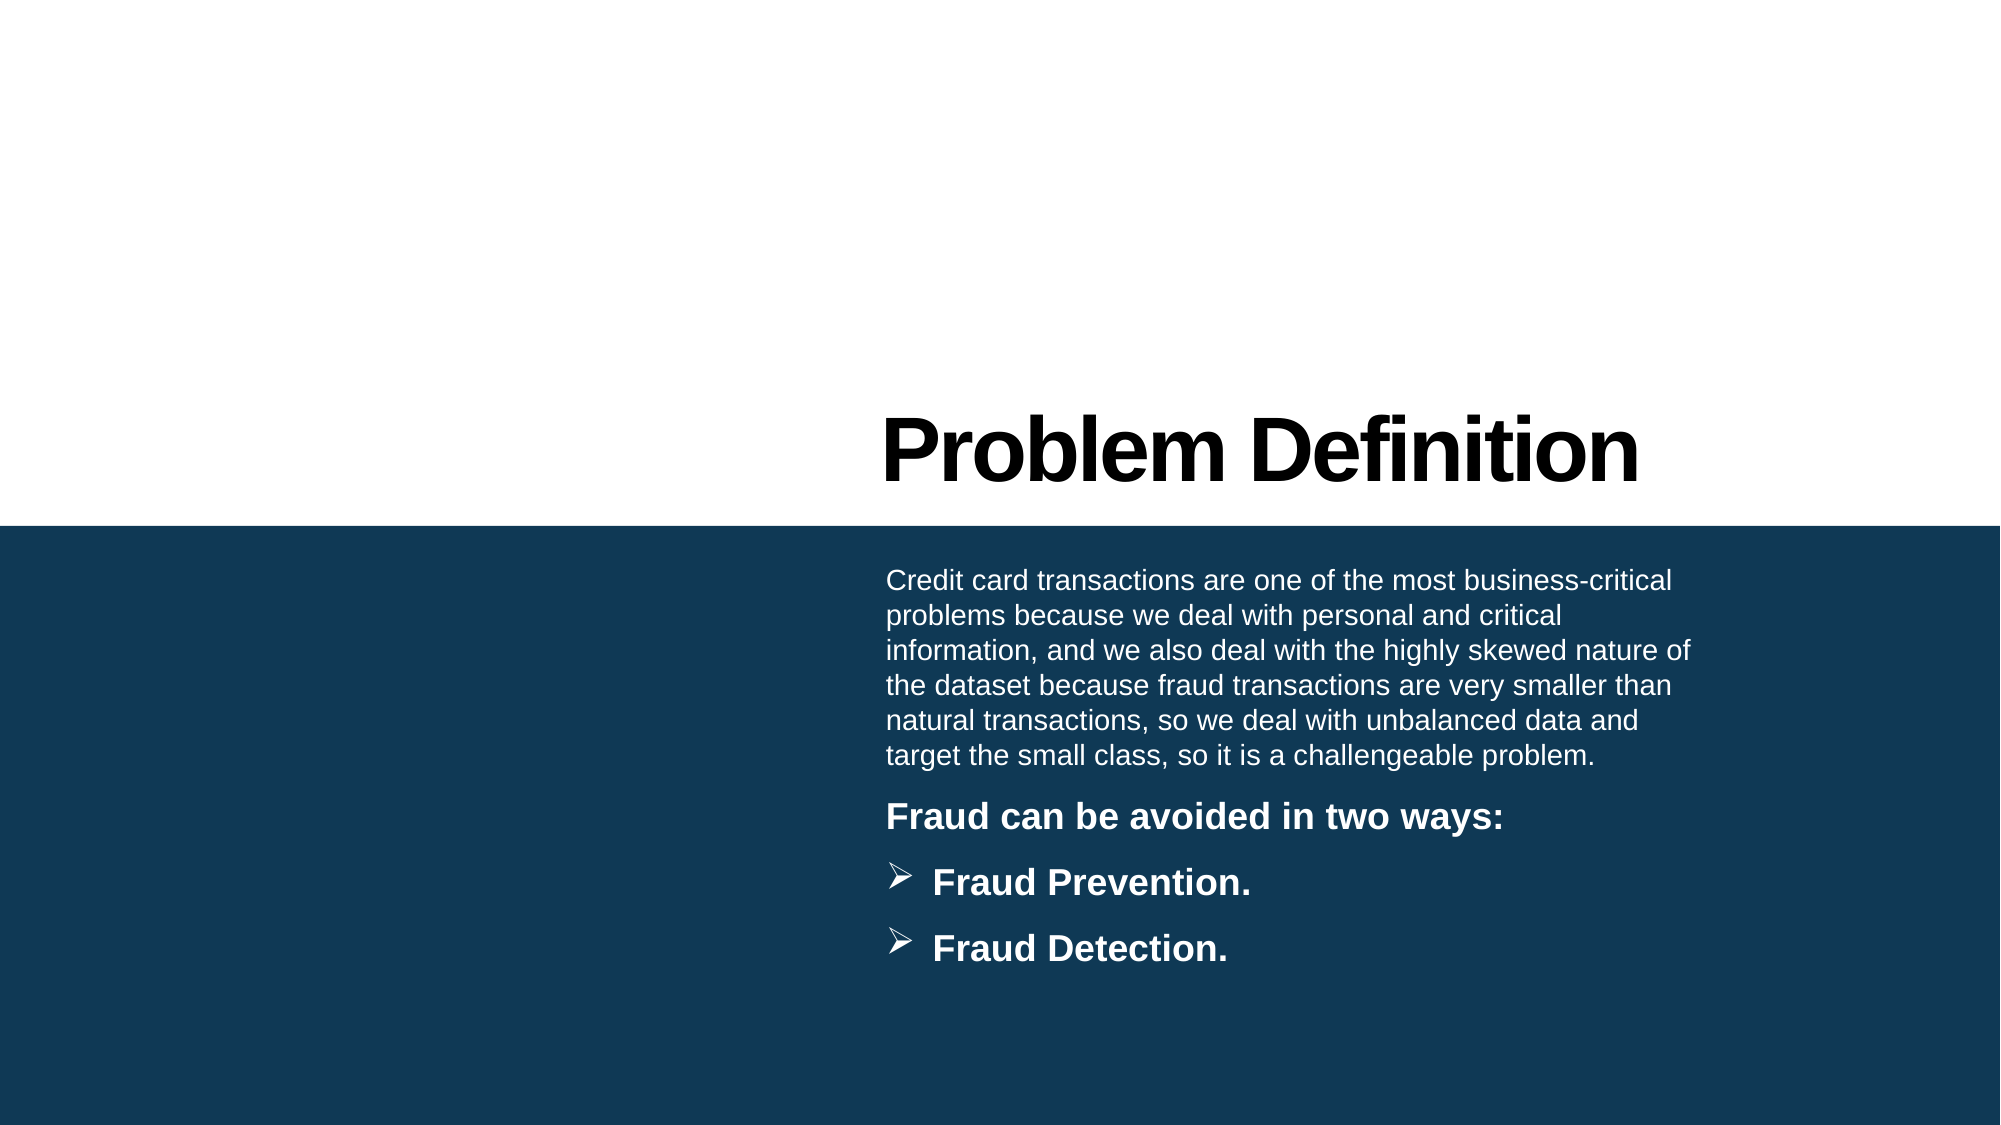

# Problem Definition
Credit card transactions are one of the most business-critical problems because we deal with personal and critical information, and we also deal with the highly skewed nature of the dataset because fraud transactions are very smaller than natural transactions, so we deal with unbalanced data and target the small class, so it is a challengeable problem.
Fraud can be avoided in two ways:
Fraud Prevention.
Fraud Detection.